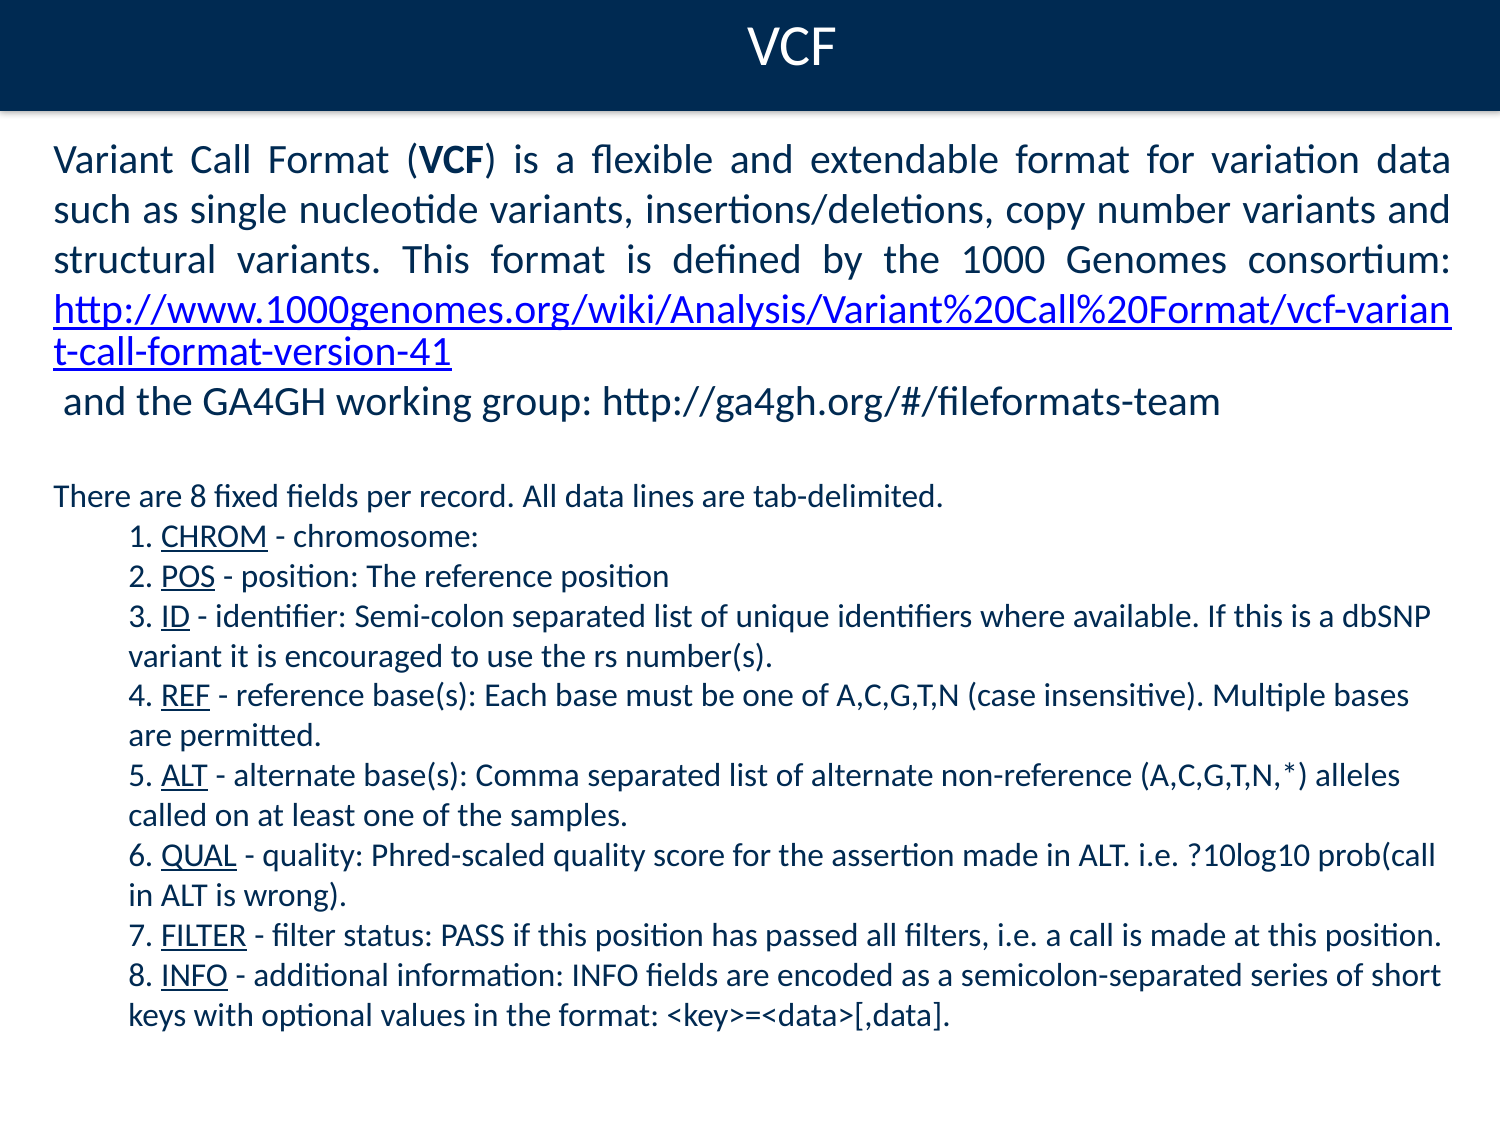

VCF
Variant Call Format (VCF) is a flexible and extendable format for variation data such as single nucleotide variants, insertions/deletions, copy number variants and structural variants. This format is defined by the 1000 Genomes consortium: http://www.1000genomes.org/wiki/Analysis/Variant%20Call%20Format/vcf-variant-call-format-version-41 and the GA4GH working group: http://ga4gh.org/#/fileformats-team

There are 8 fixed fields per record. All data lines are tab-delimited.
1. CHROM - chromosome:
2. POS - position: The reference position
3. ID - identifier: Semi-colon separated list of unique identifiers where available. If this is a dbSNP variant it is encouraged to use the rs number(s).
4. REF - reference base(s): Each base must be one of A,C,G,T,N (case insensitive). Multiple bases are permitted.
5. ALT - alternate base(s): Comma separated list of alternate non-reference (A,C,G,T,N,*) alleles called on at least one of the samples.
6. QUAL - quality: Phred-scaled quality score for the assertion made in ALT. i.e. ?10log10 prob(call in ALT is wrong).
7. FILTER - filter status: PASS if this position has passed all filters, i.e. a call is made at this position.
8. INFO - additional information: INFO fields are encoded as a semicolon-separated series of short
keys with optional values in the format: <key>=<data>[,data].